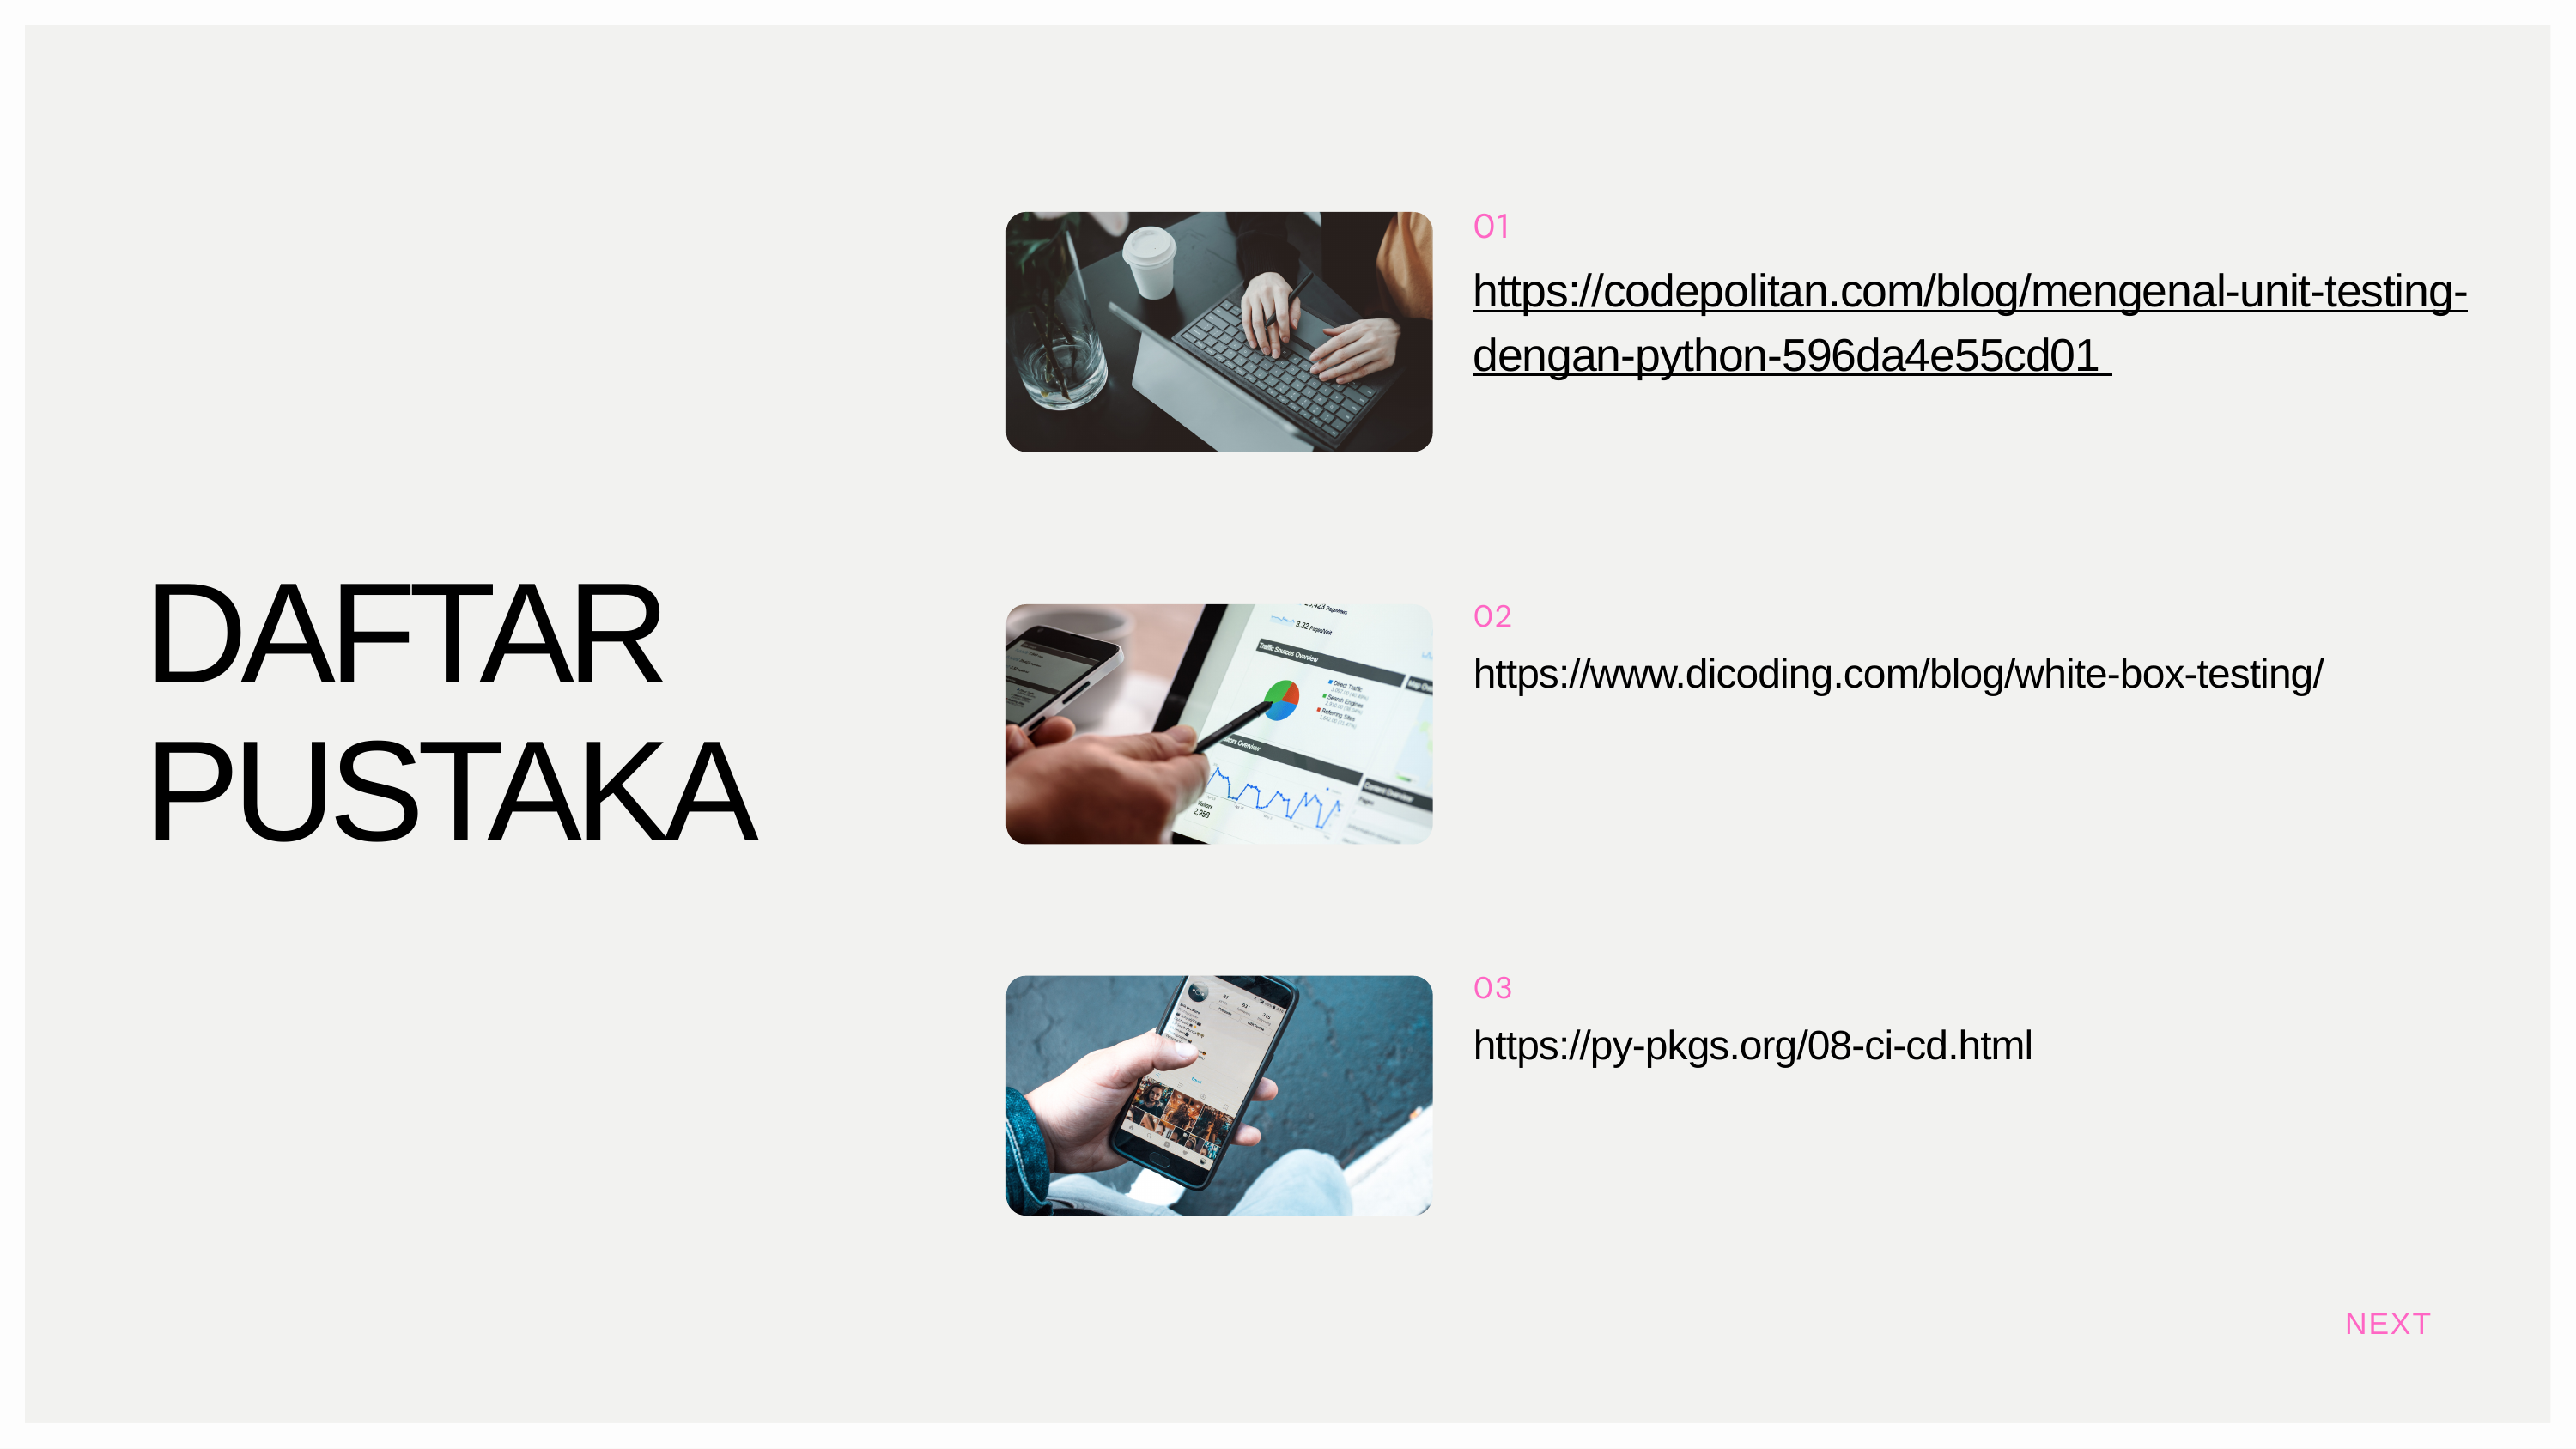

01
https://codepolitan.com/blog/mengenal-unit-testing-dengan-python-596da4e55cd01

DAFTAR PUSTAKA
02
https://www.dicoding.com/blog/white-box-testing/

03
https://py-pkgs.org/08-ci-cd.html

NEXT